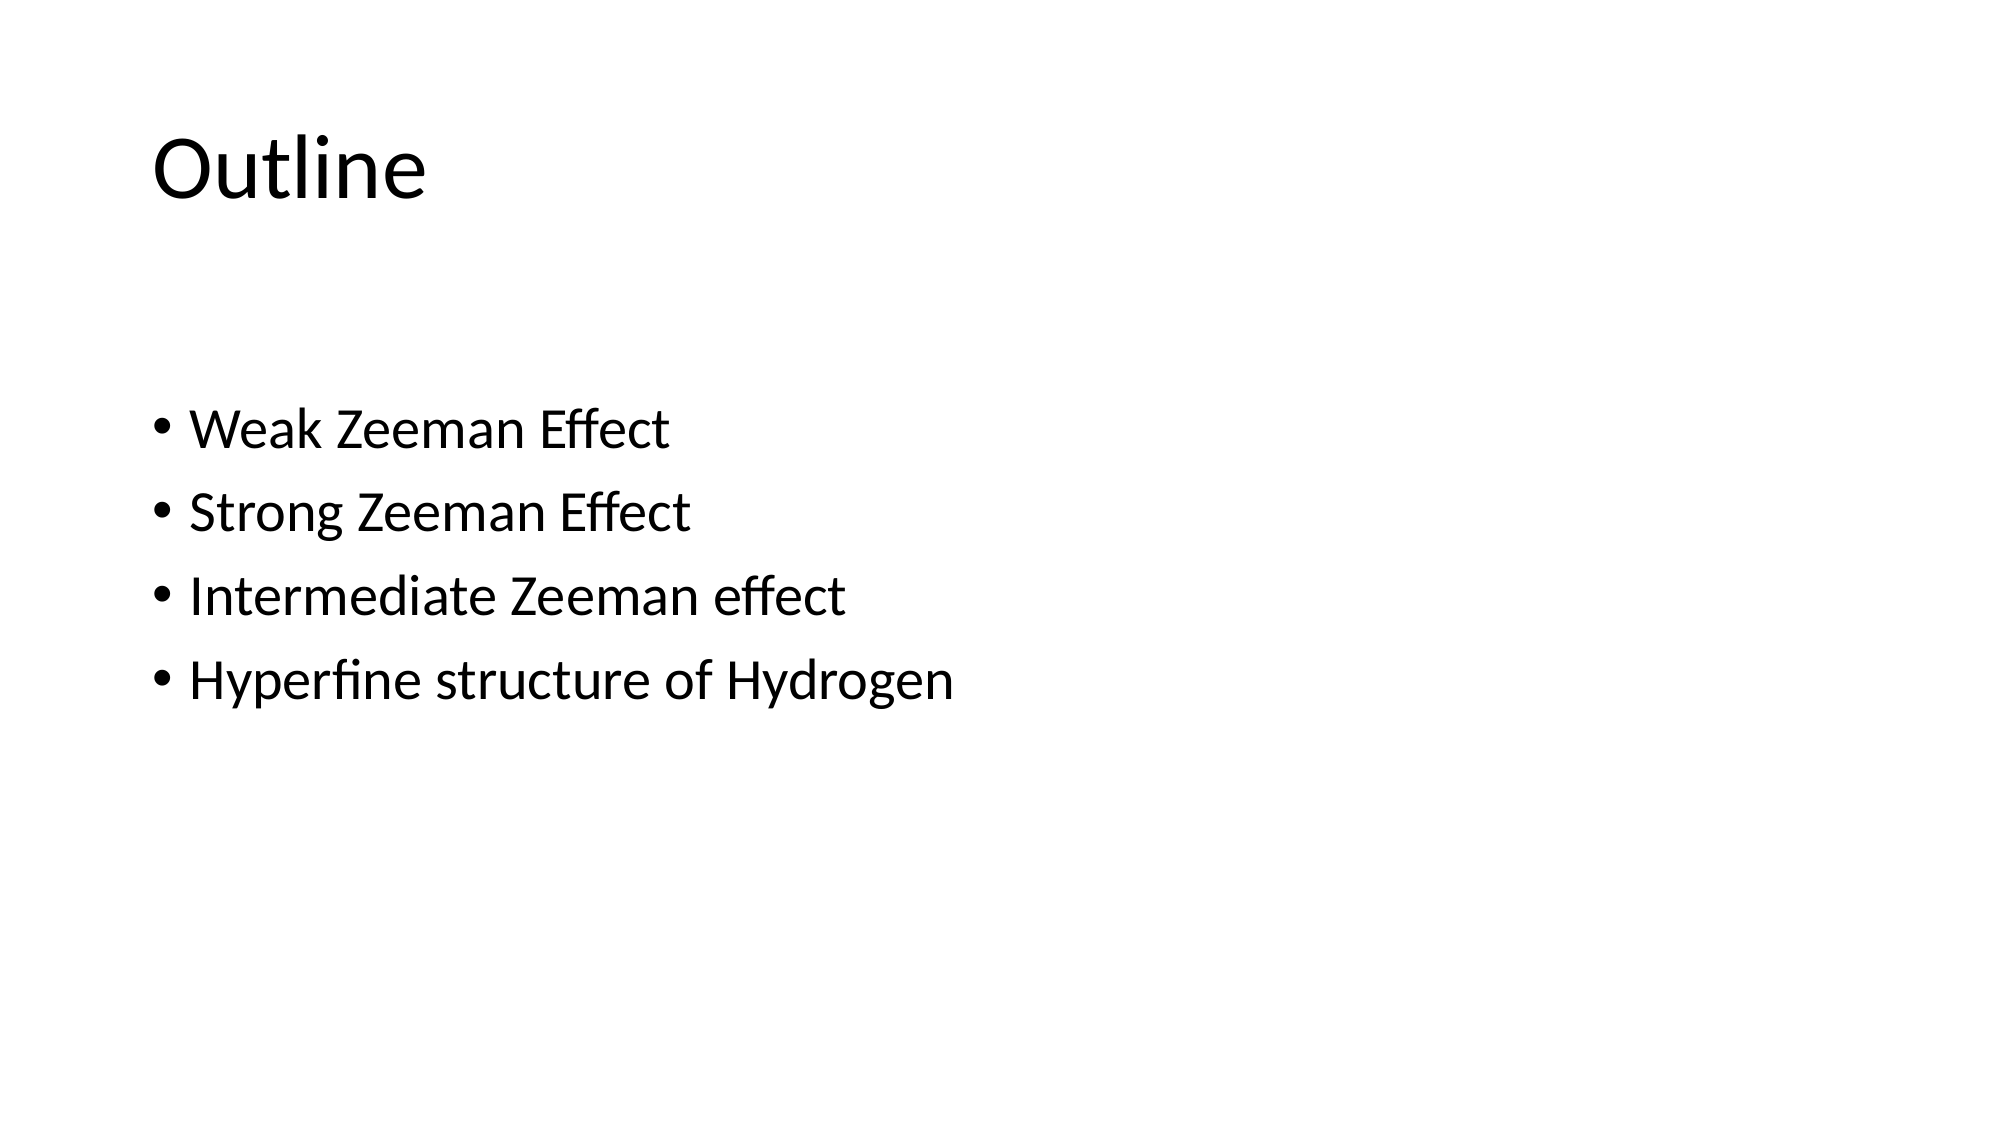

# Outline

Weak Zeeman Effect
Strong Zeeman Effect
Intermediate Zeeman effect
Hyperfine structure of Hydrogen